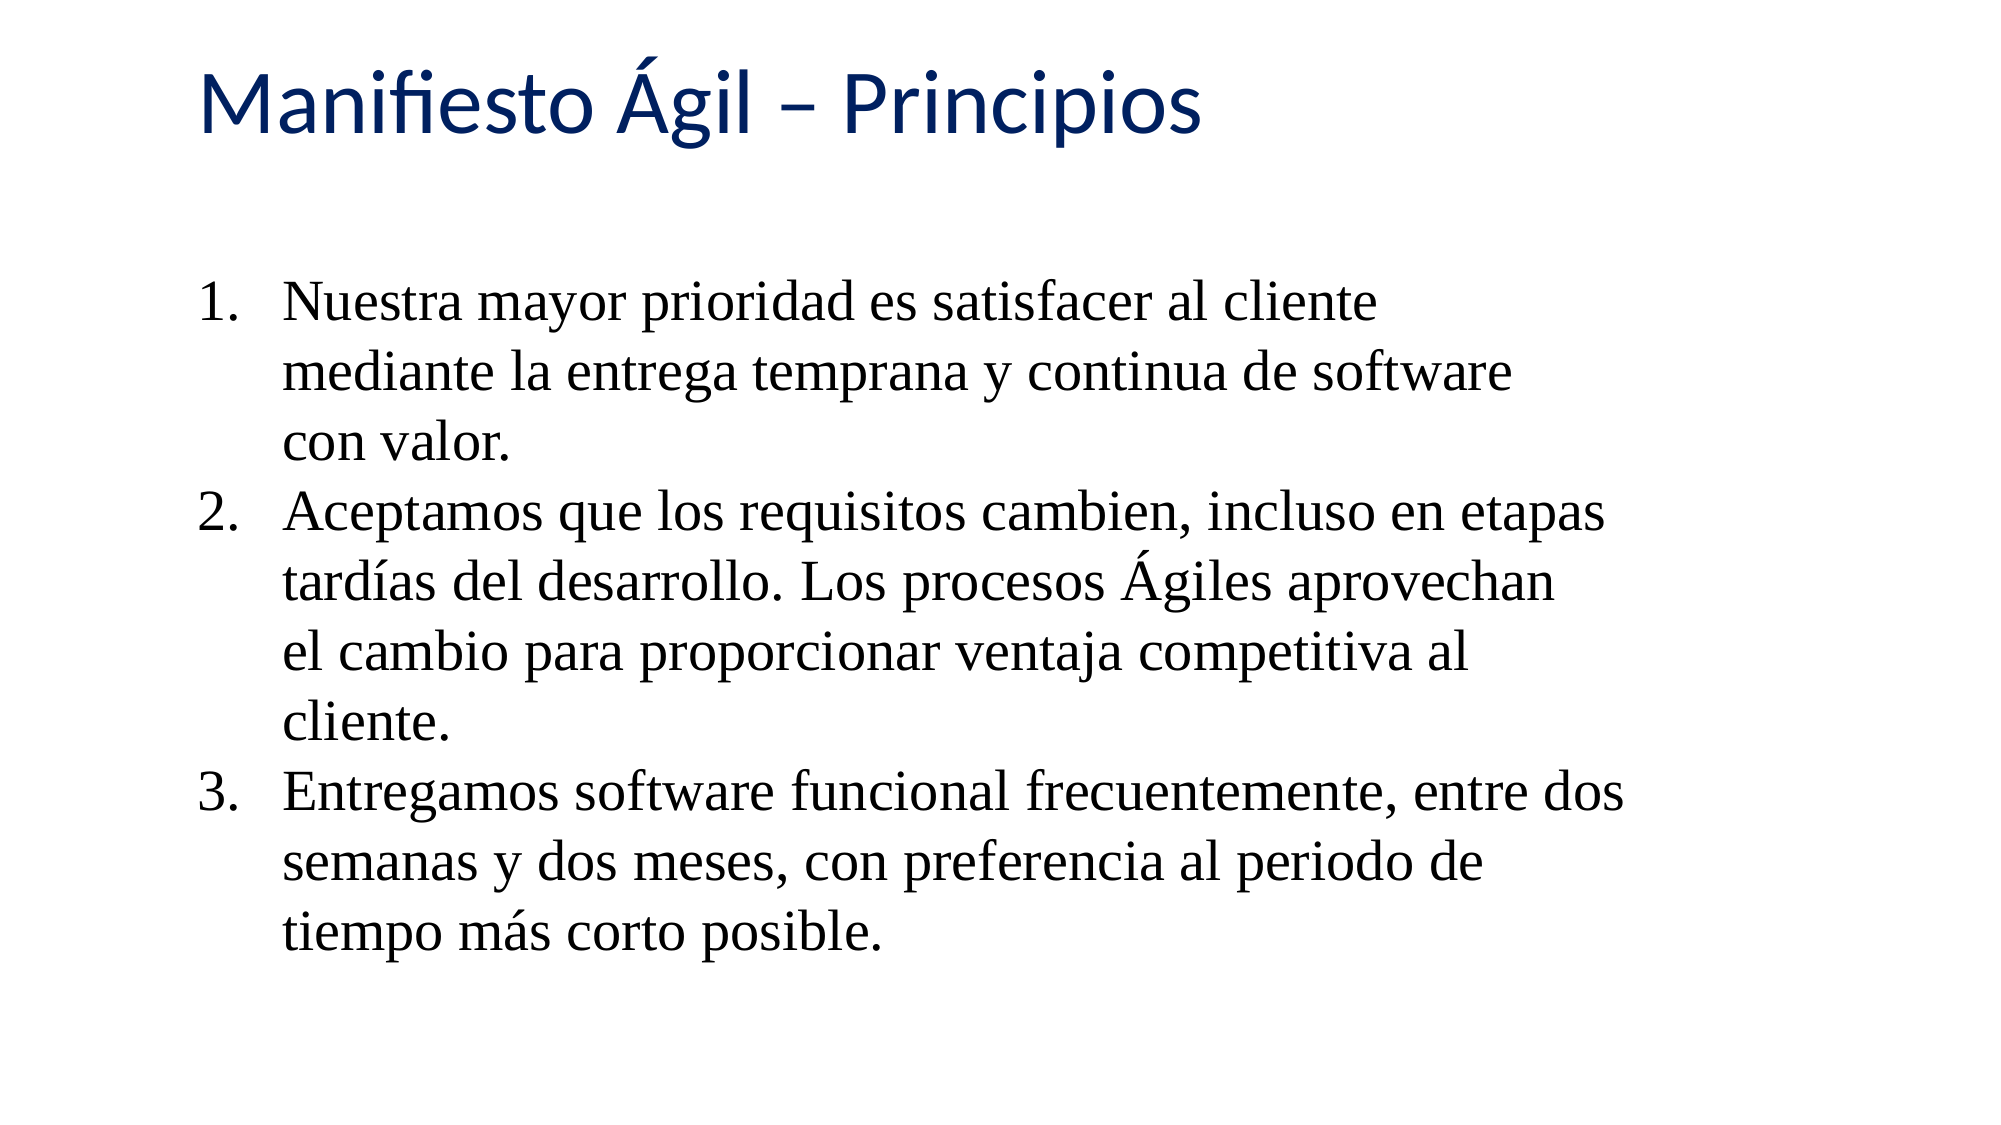

Manifiesto Ágil – Principios

Nuestra mayor prioridad es satisfacer al cliente
mediante la entrega temprana y continua de software
con valor.
Aceptamos que los requisitos cambien, incluso en etapas
tardías del desarrollo. Los procesos Ágiles aprovechan
el cambio para proporcionar ventaja competitiva al
cliente.
Entregamos software funcional frecuentemente, entre dos
semanas y dos meses, con preferencia al periodo de
tiempo más corto posible.